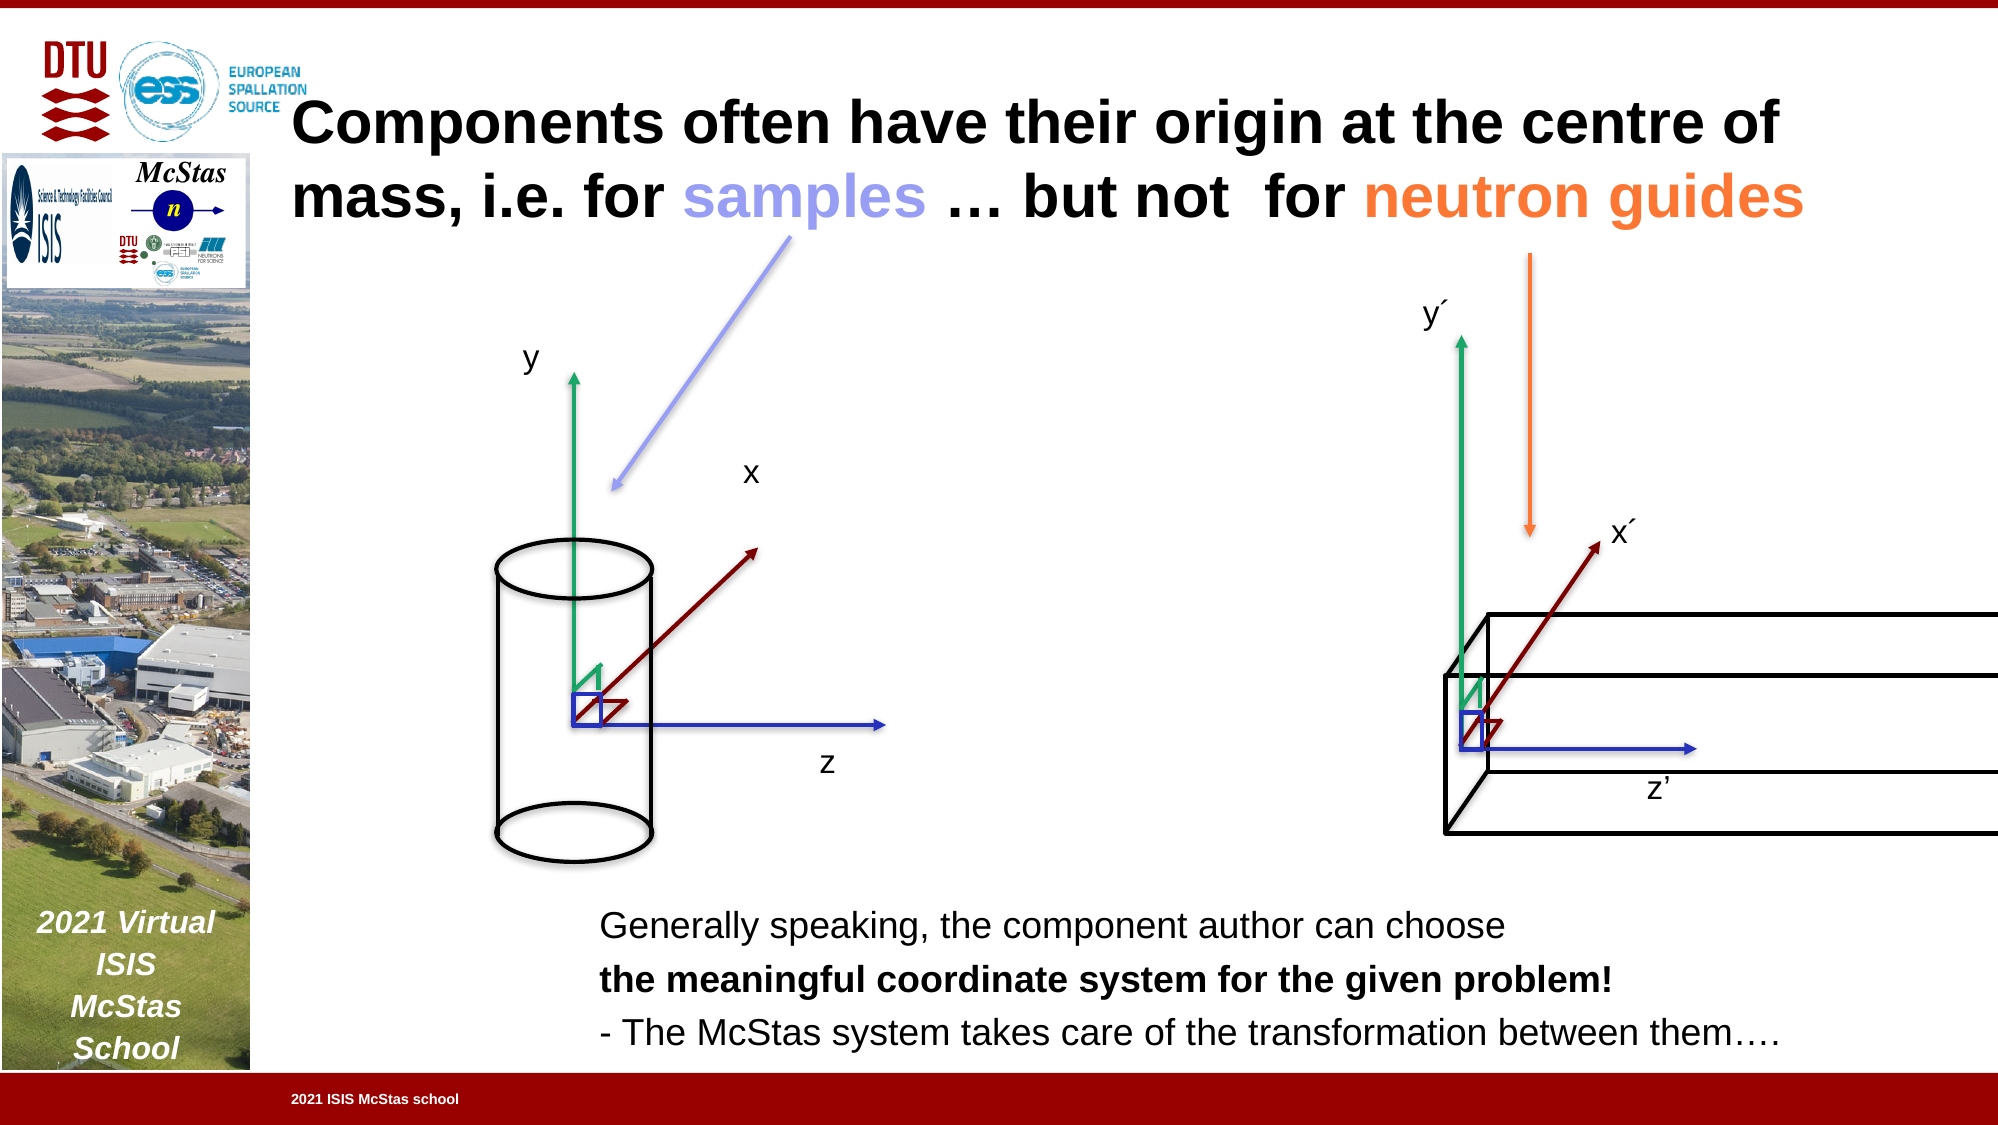

# Components often have their origin at the centre of mass, i.e. for samples … but not  for neutron guides

y´

x´

z’

y

x

z

Generally speaking, the component author can choose
the meaningful coordinate system for the given problem!
- The McStas system takes care of the transformation between them….
27